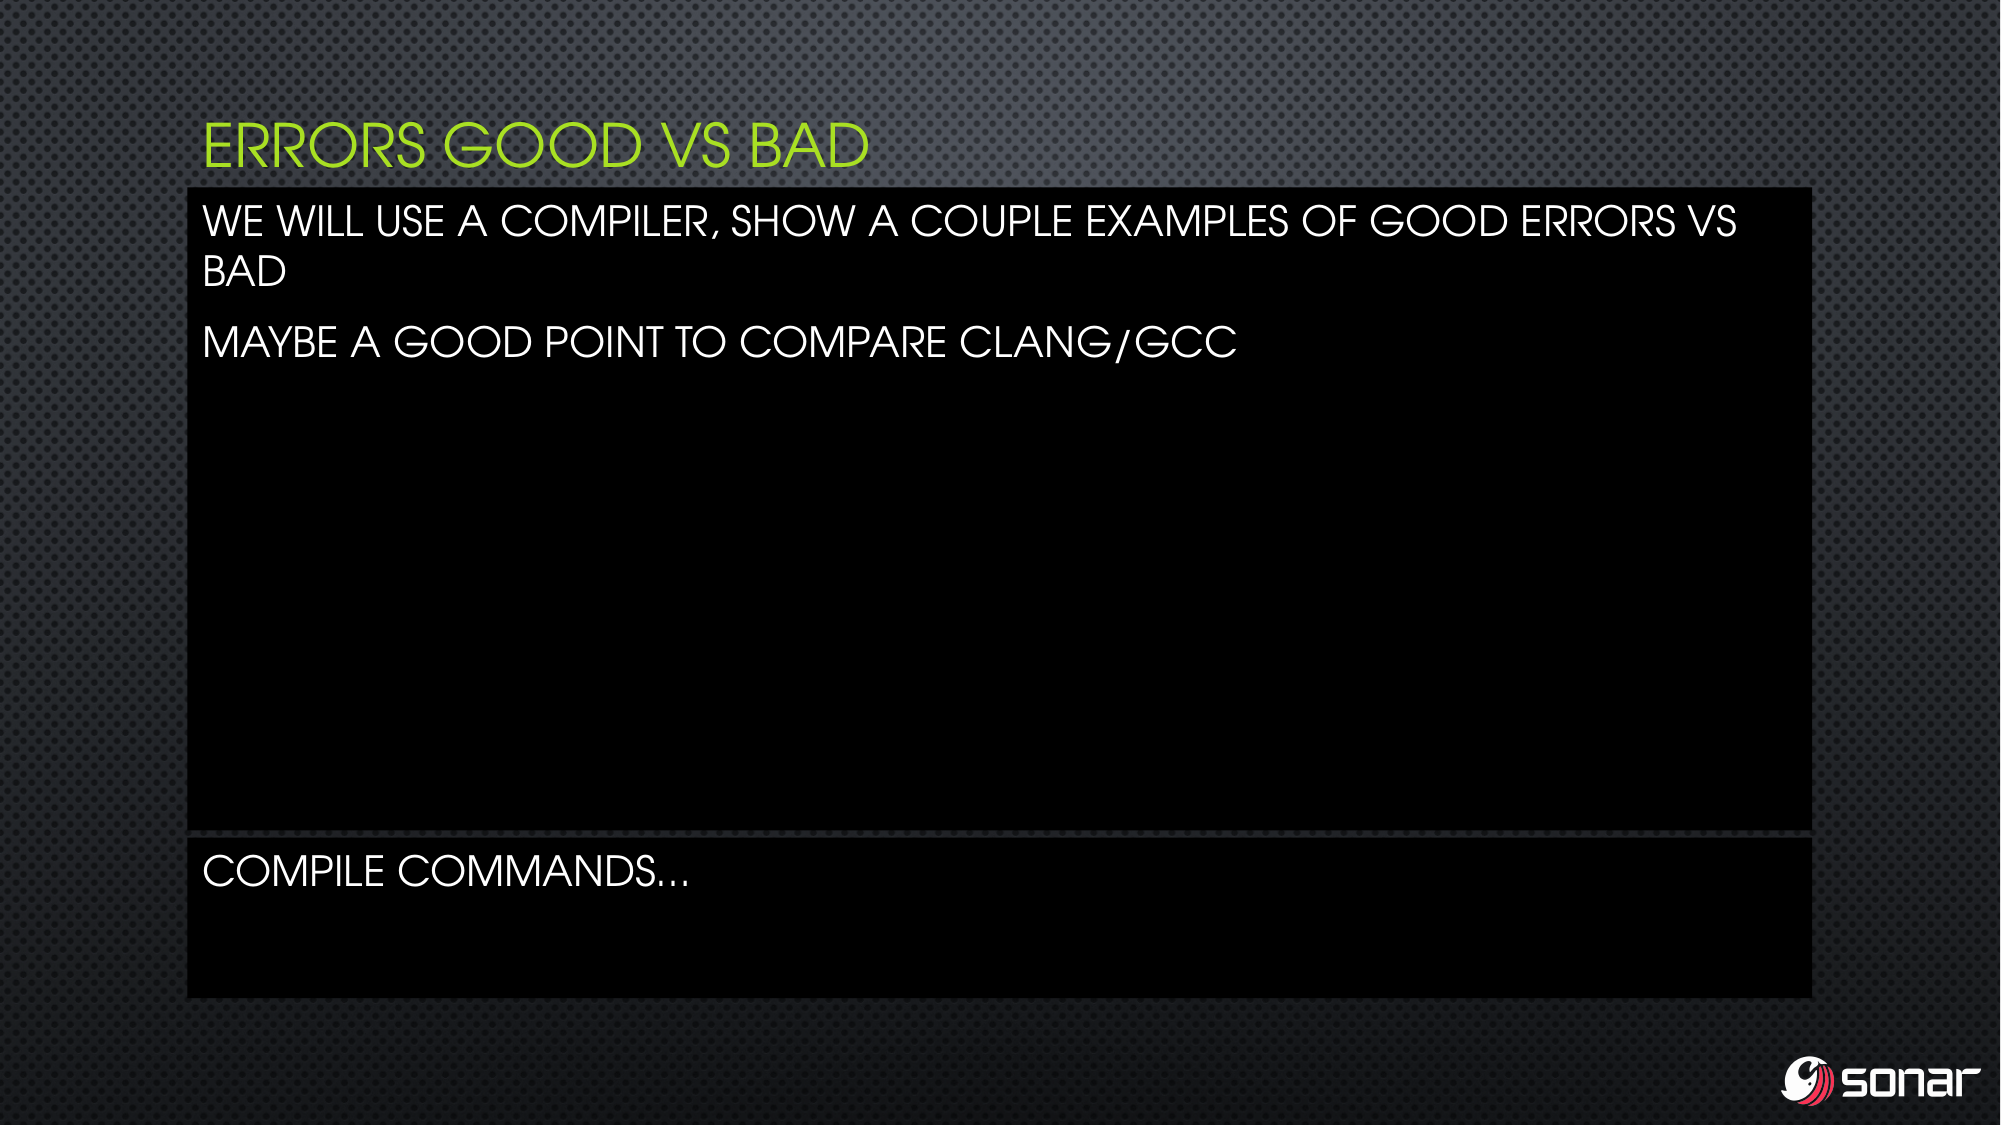

# Errors Good vs BAD
We will use a compiler, show a couple examples of good errors vs bad
Maybe a good point to compare clang/gcc
Compile commands…